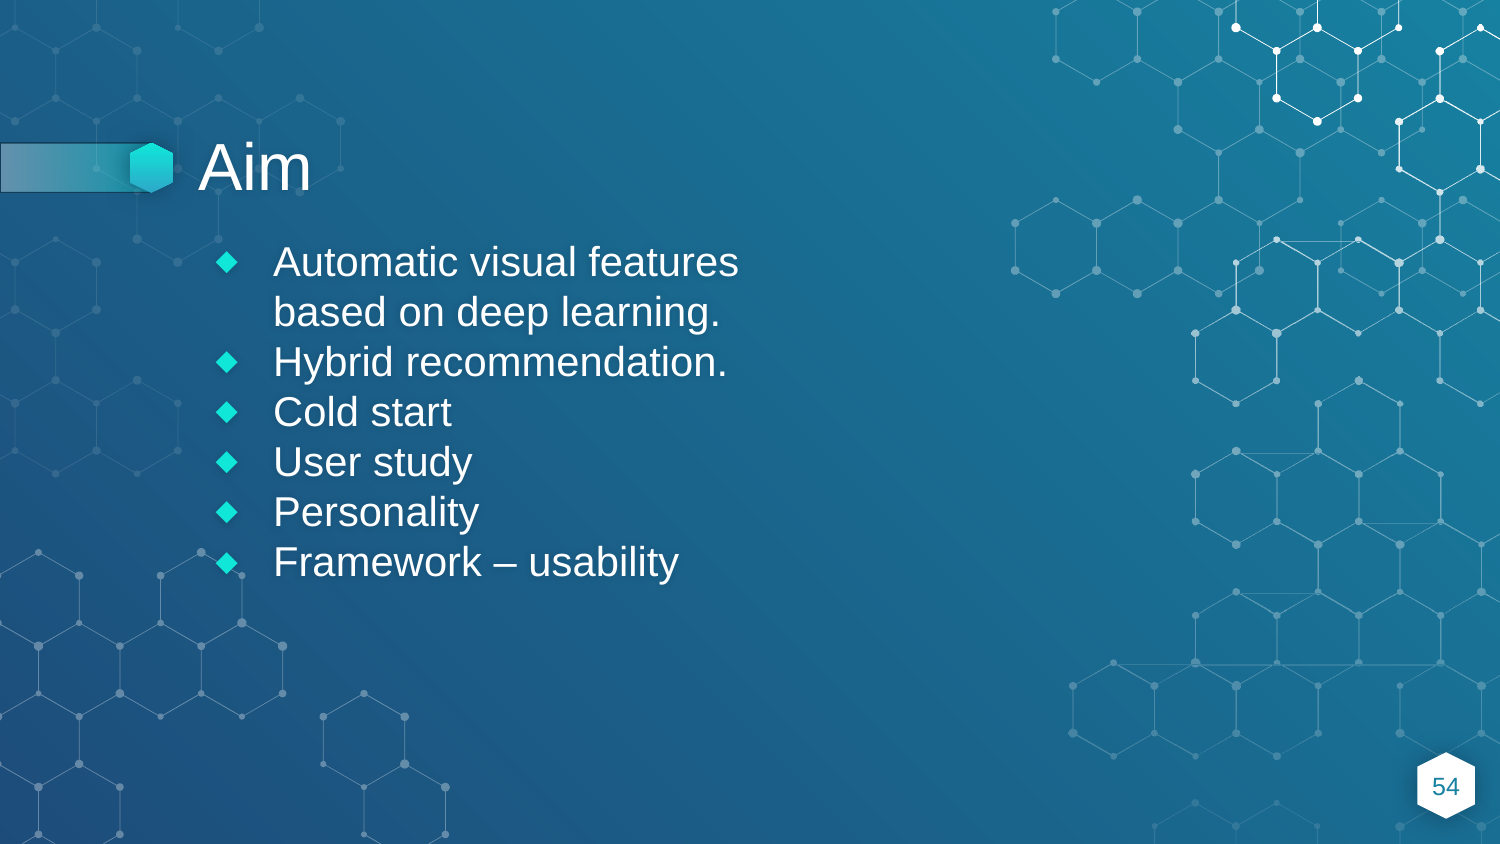

# Aim
Automatic visual features based on deep learning.
Hybrid recommendation.
Cold start
User study
Personality
Framework – usability

54